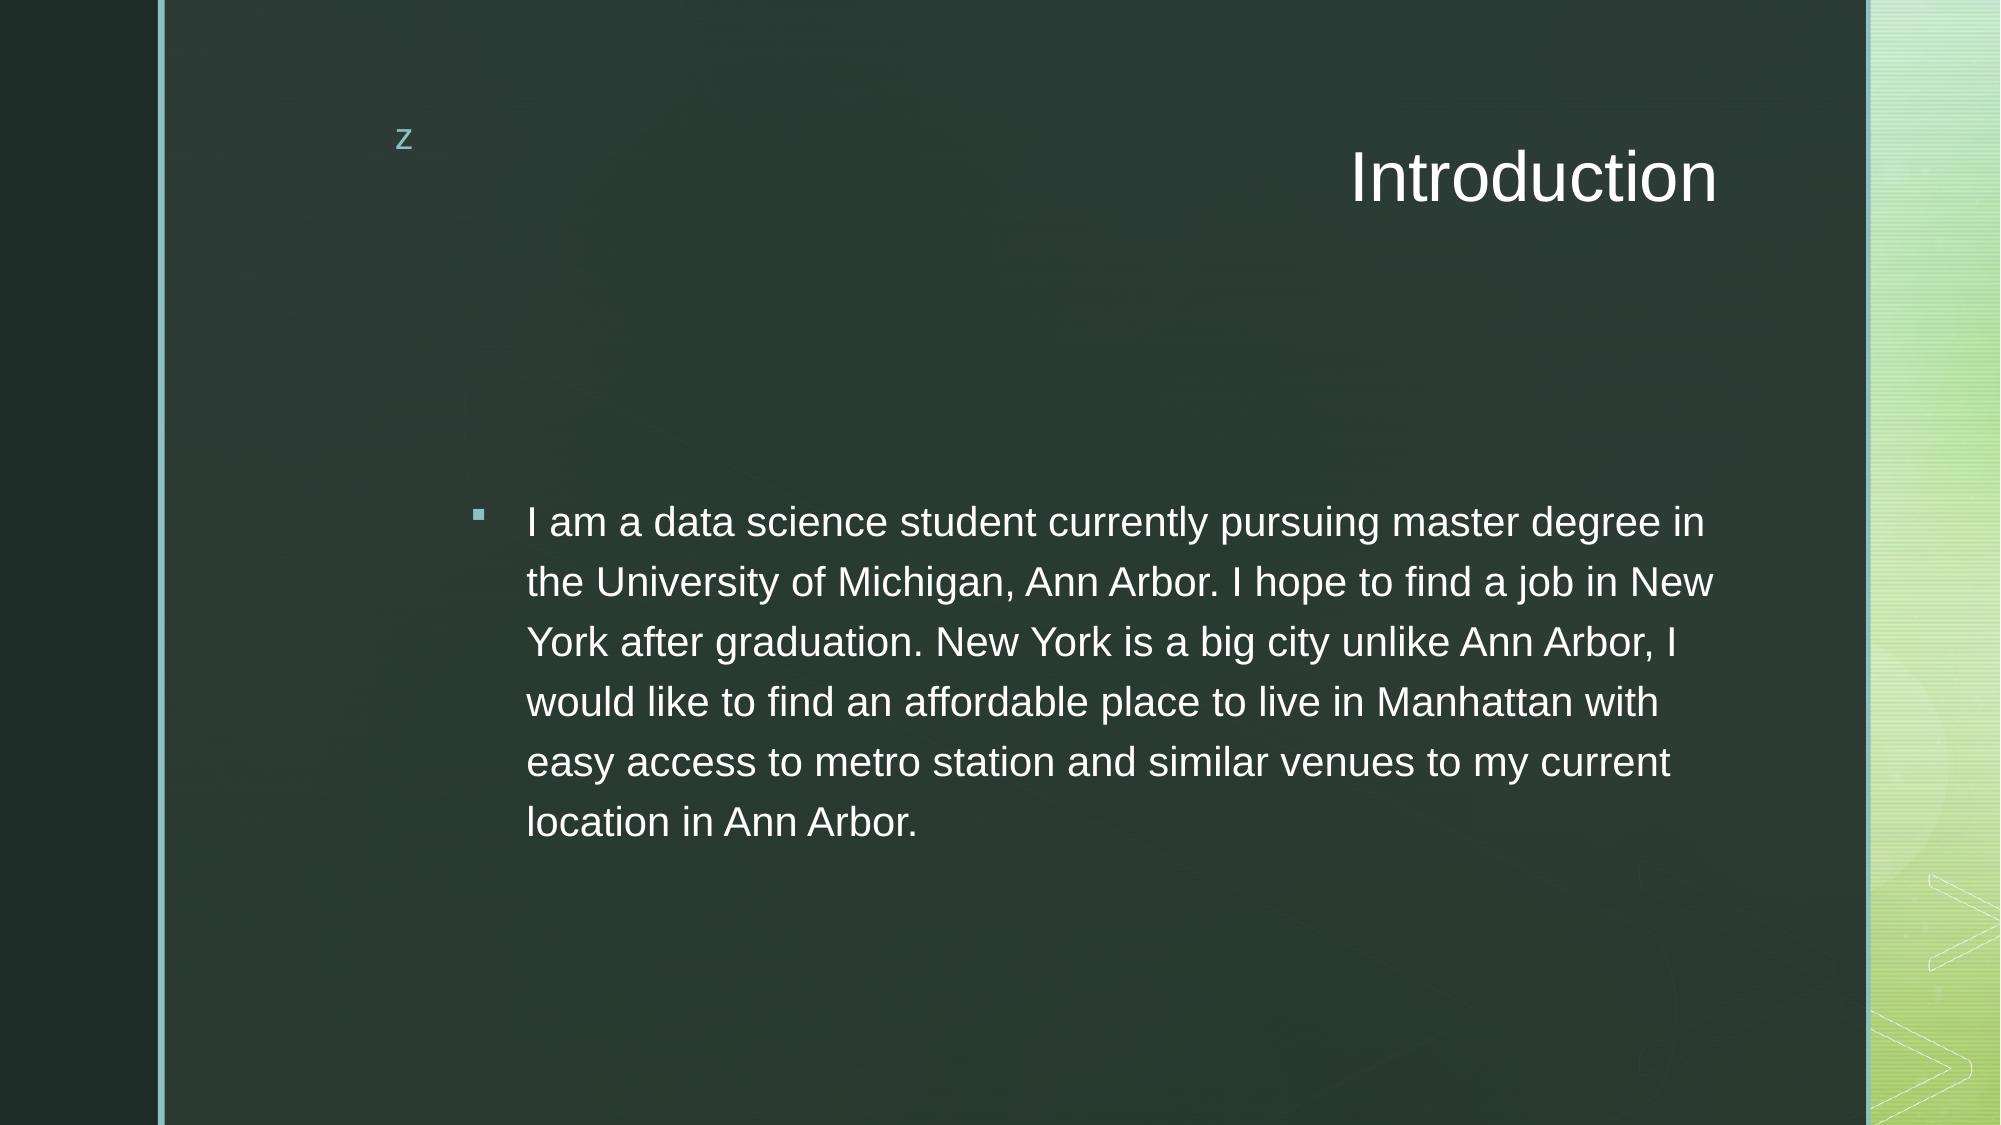

# Introduction
I am a data science student currently pursuing master degree in the University of Michigan, Ann Arbor. I hope to find a job in New York after graduation. New York is a big city unlike Ann Arbor, I would like to find an affordable place to live in Manhattan with easy access to metro station and similar venues to my current location in Ann Arbor.